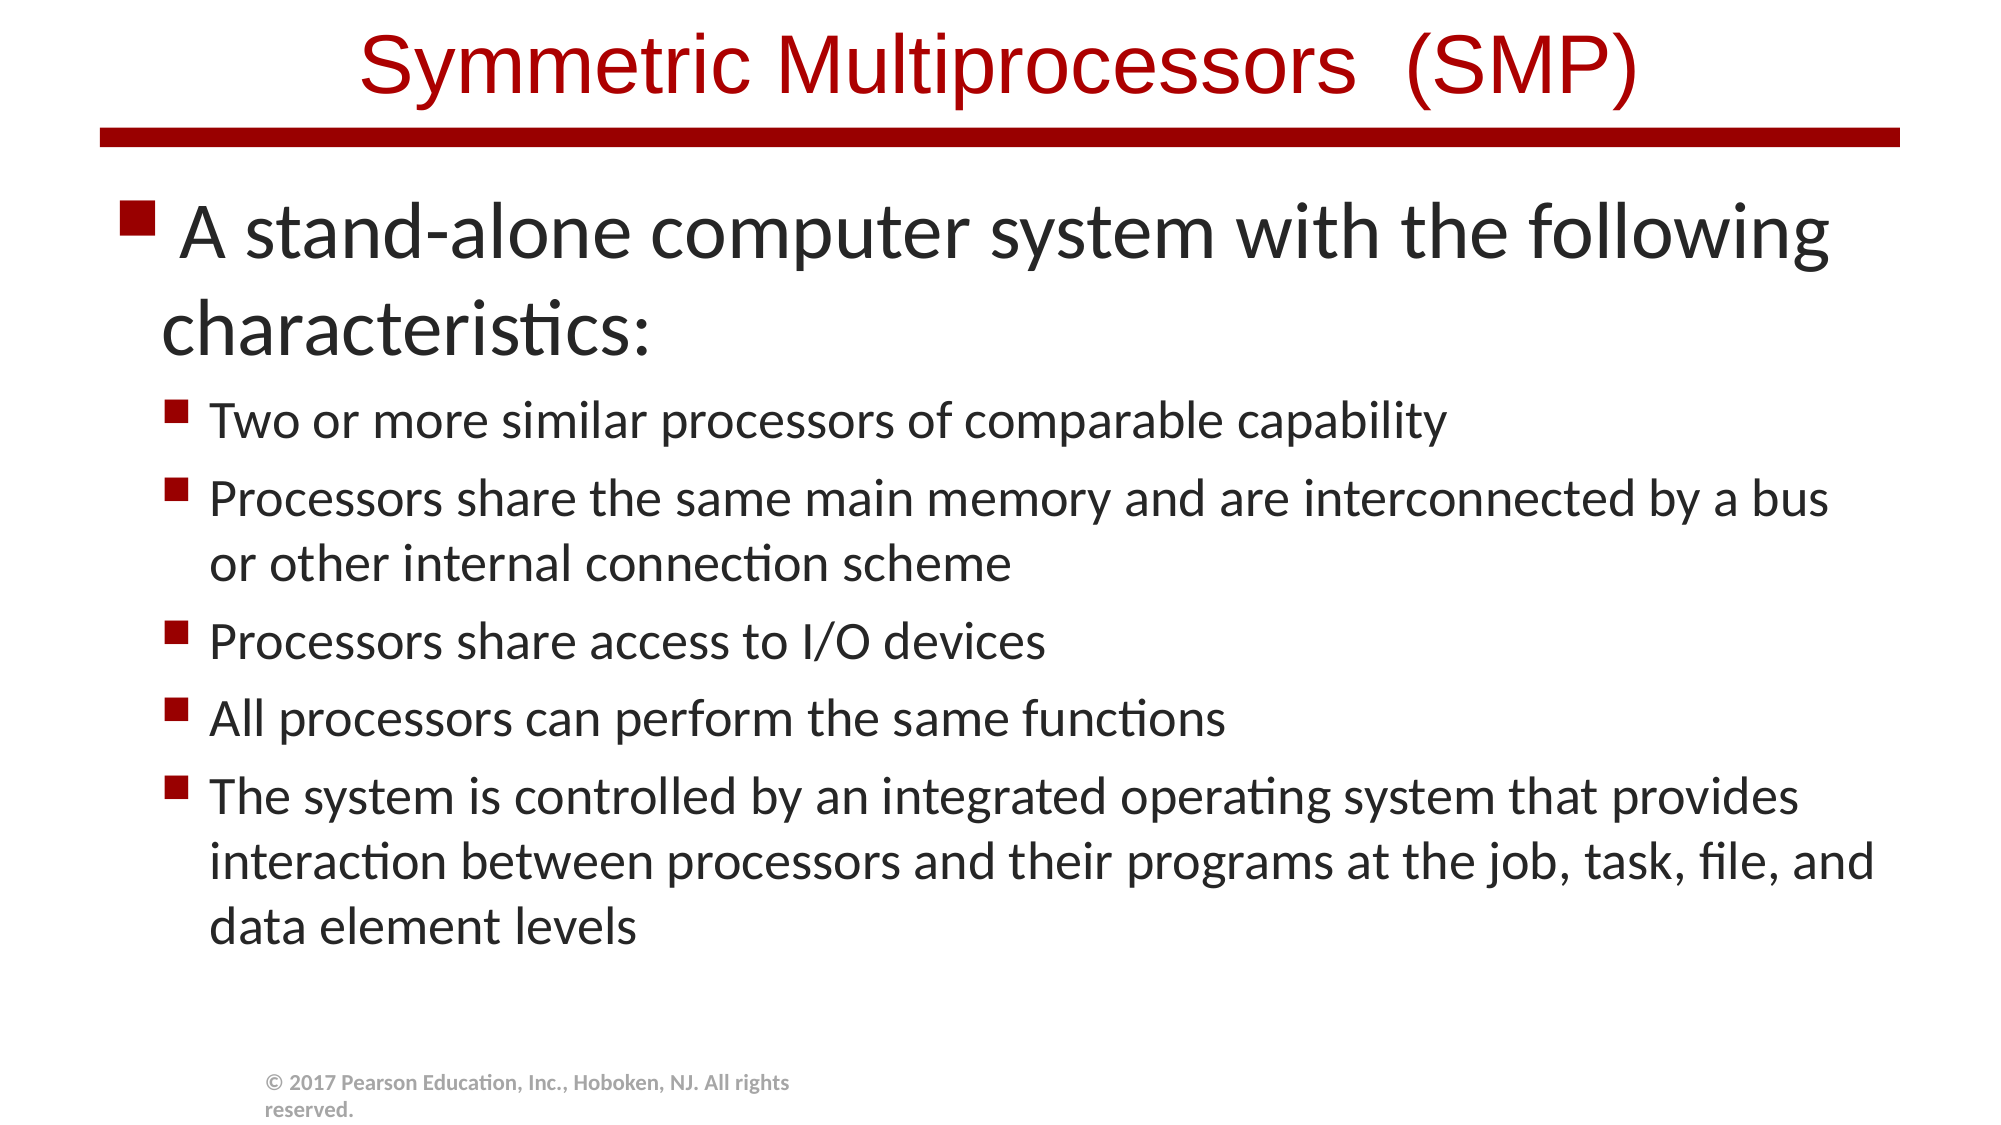

# Symmetric Multiprocessors  (SMP)
 A stand-alone computer system with the following characteristics:
Two or more similar processors of comparable capability
Processors share the same main memory and are interconnected by a bus or other internal connection scheme
Processors share access to I/O devices
All processors can perform the same functions
The system is controlled by an integrated operating system that provides interaction between processors and their programs at the job, task, file, and data element levels

© 2017 Pearson Education, Inc., Hoboken, NJ. All rights reserved.